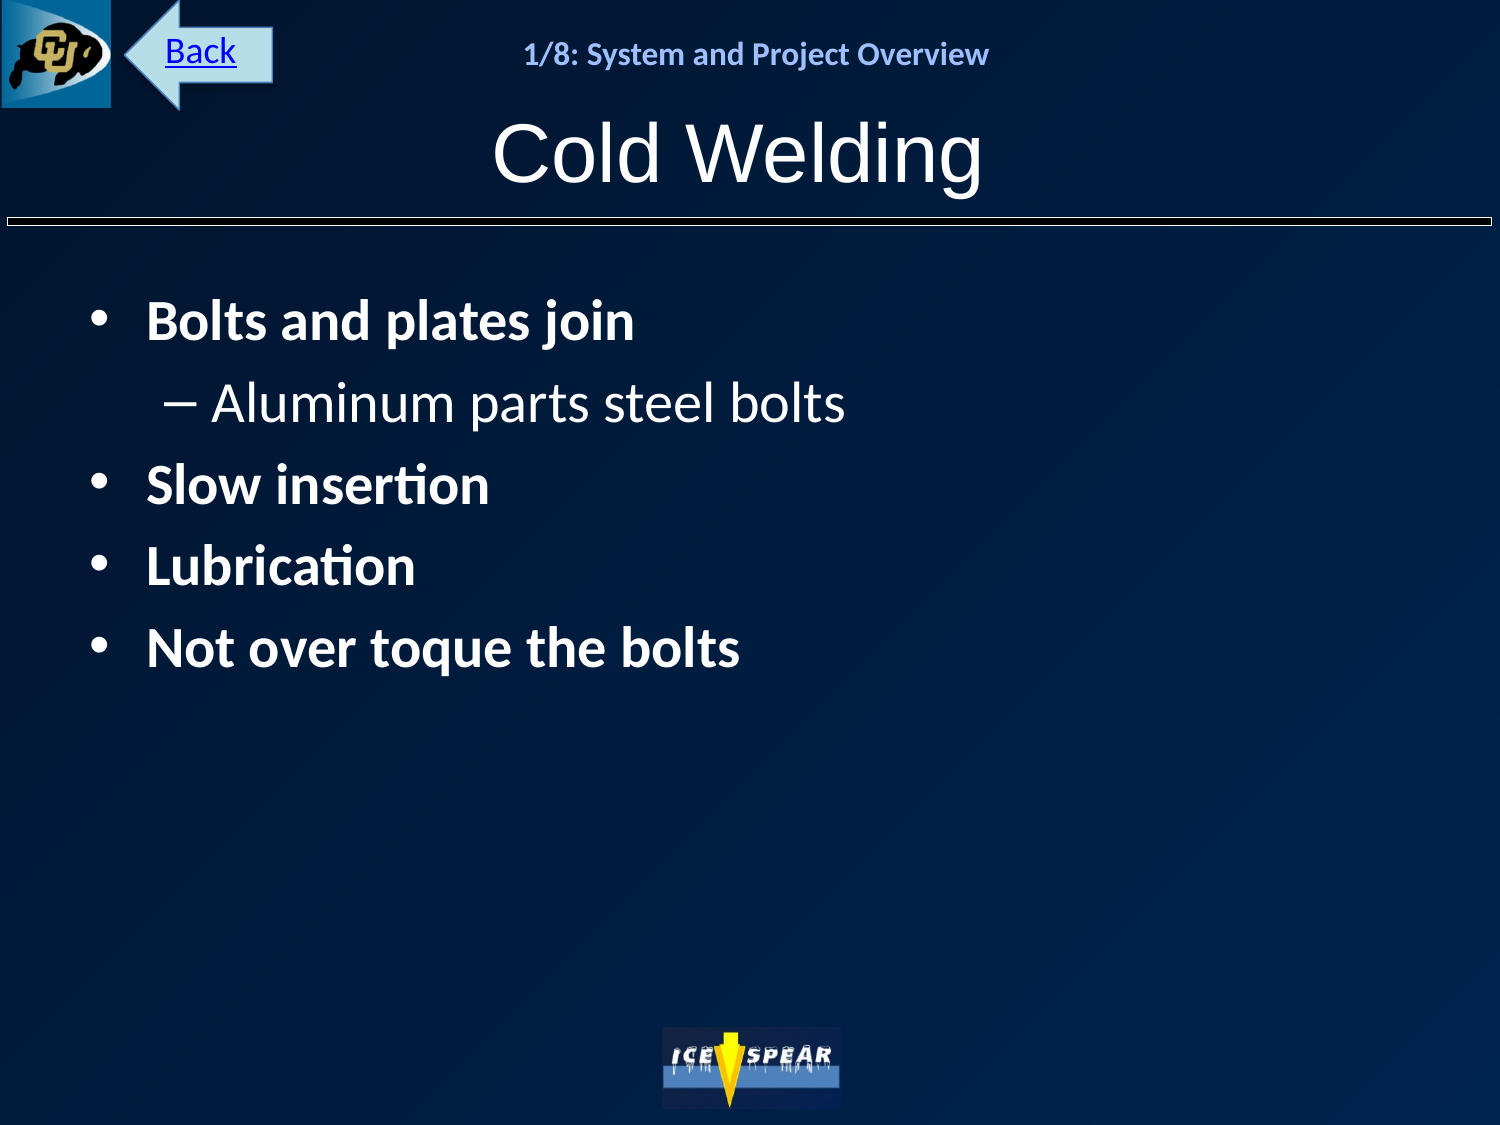

Back
# Cold Welding
Bolts and plates join
Aluminum parts steel bolts
Slow insertion
Lubrication
Not over toque the bolts